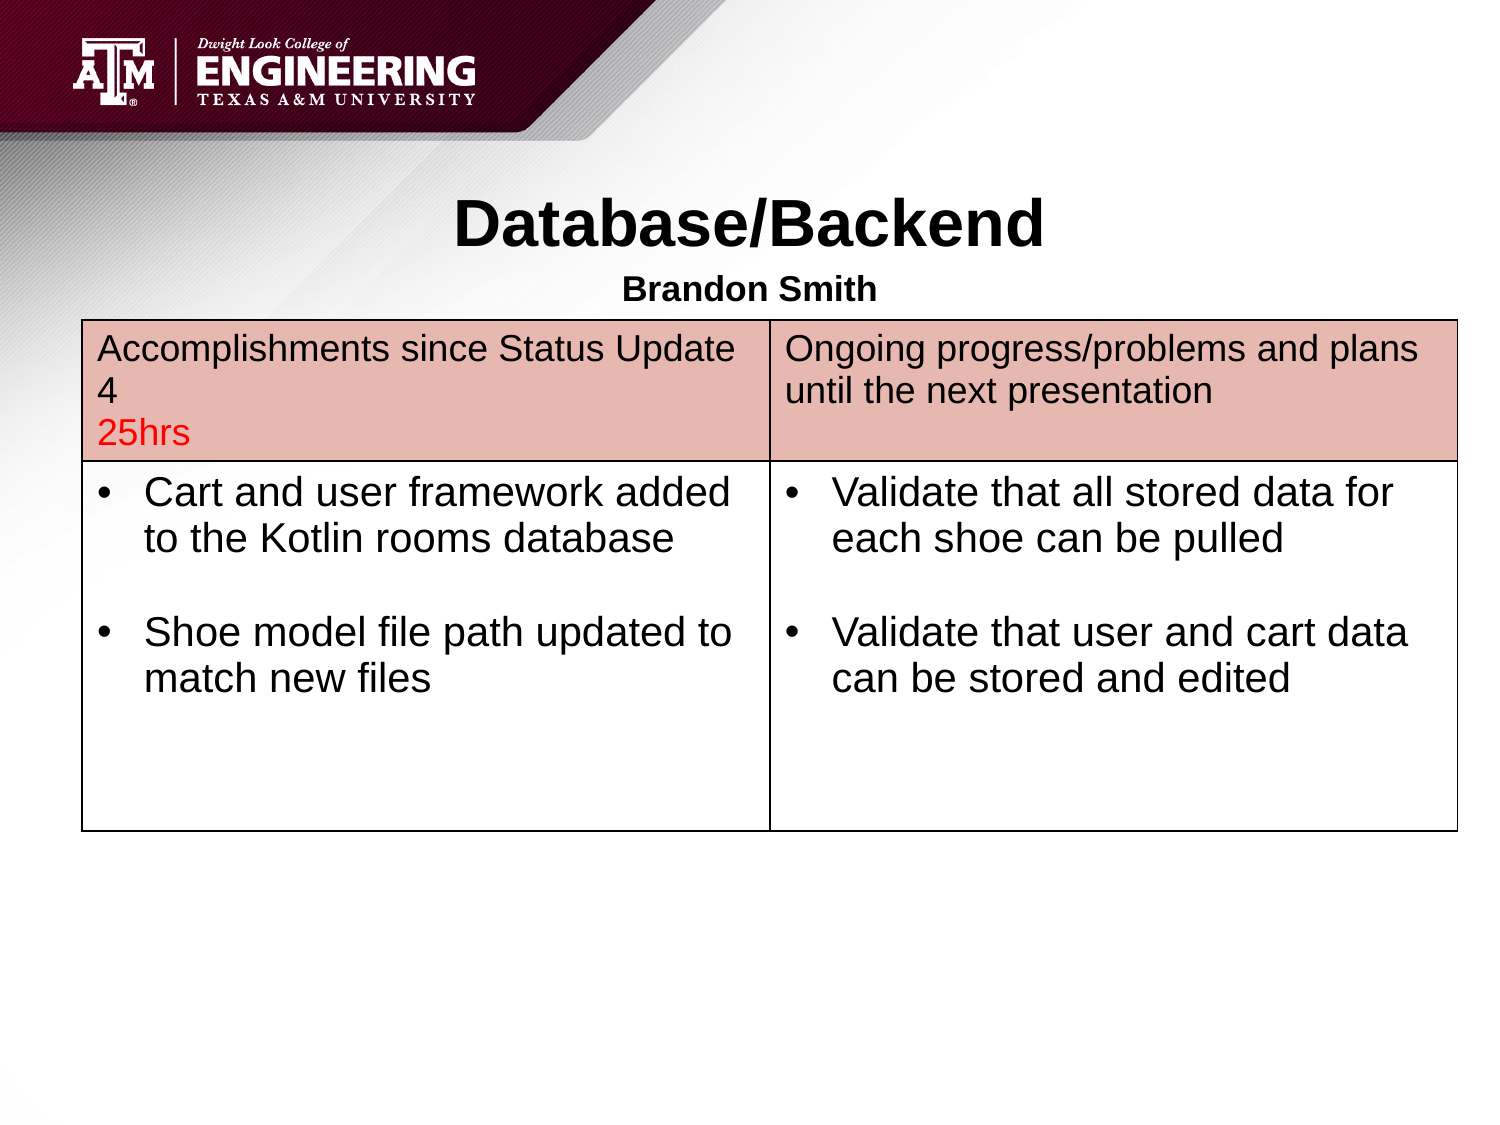

# Database/Backend
Brandon Smith
| Accomplishments since Status Update 4                   25hrs | Ongoing progress/problems and plans until the next presentation |
| --- | --- |
| Cart and user framework added to the Kotlin rooms database Shoe model file path updated to match new files | Validate that all stored data for each shoe can be pulled Validate that user and cart data can be stored and edited |